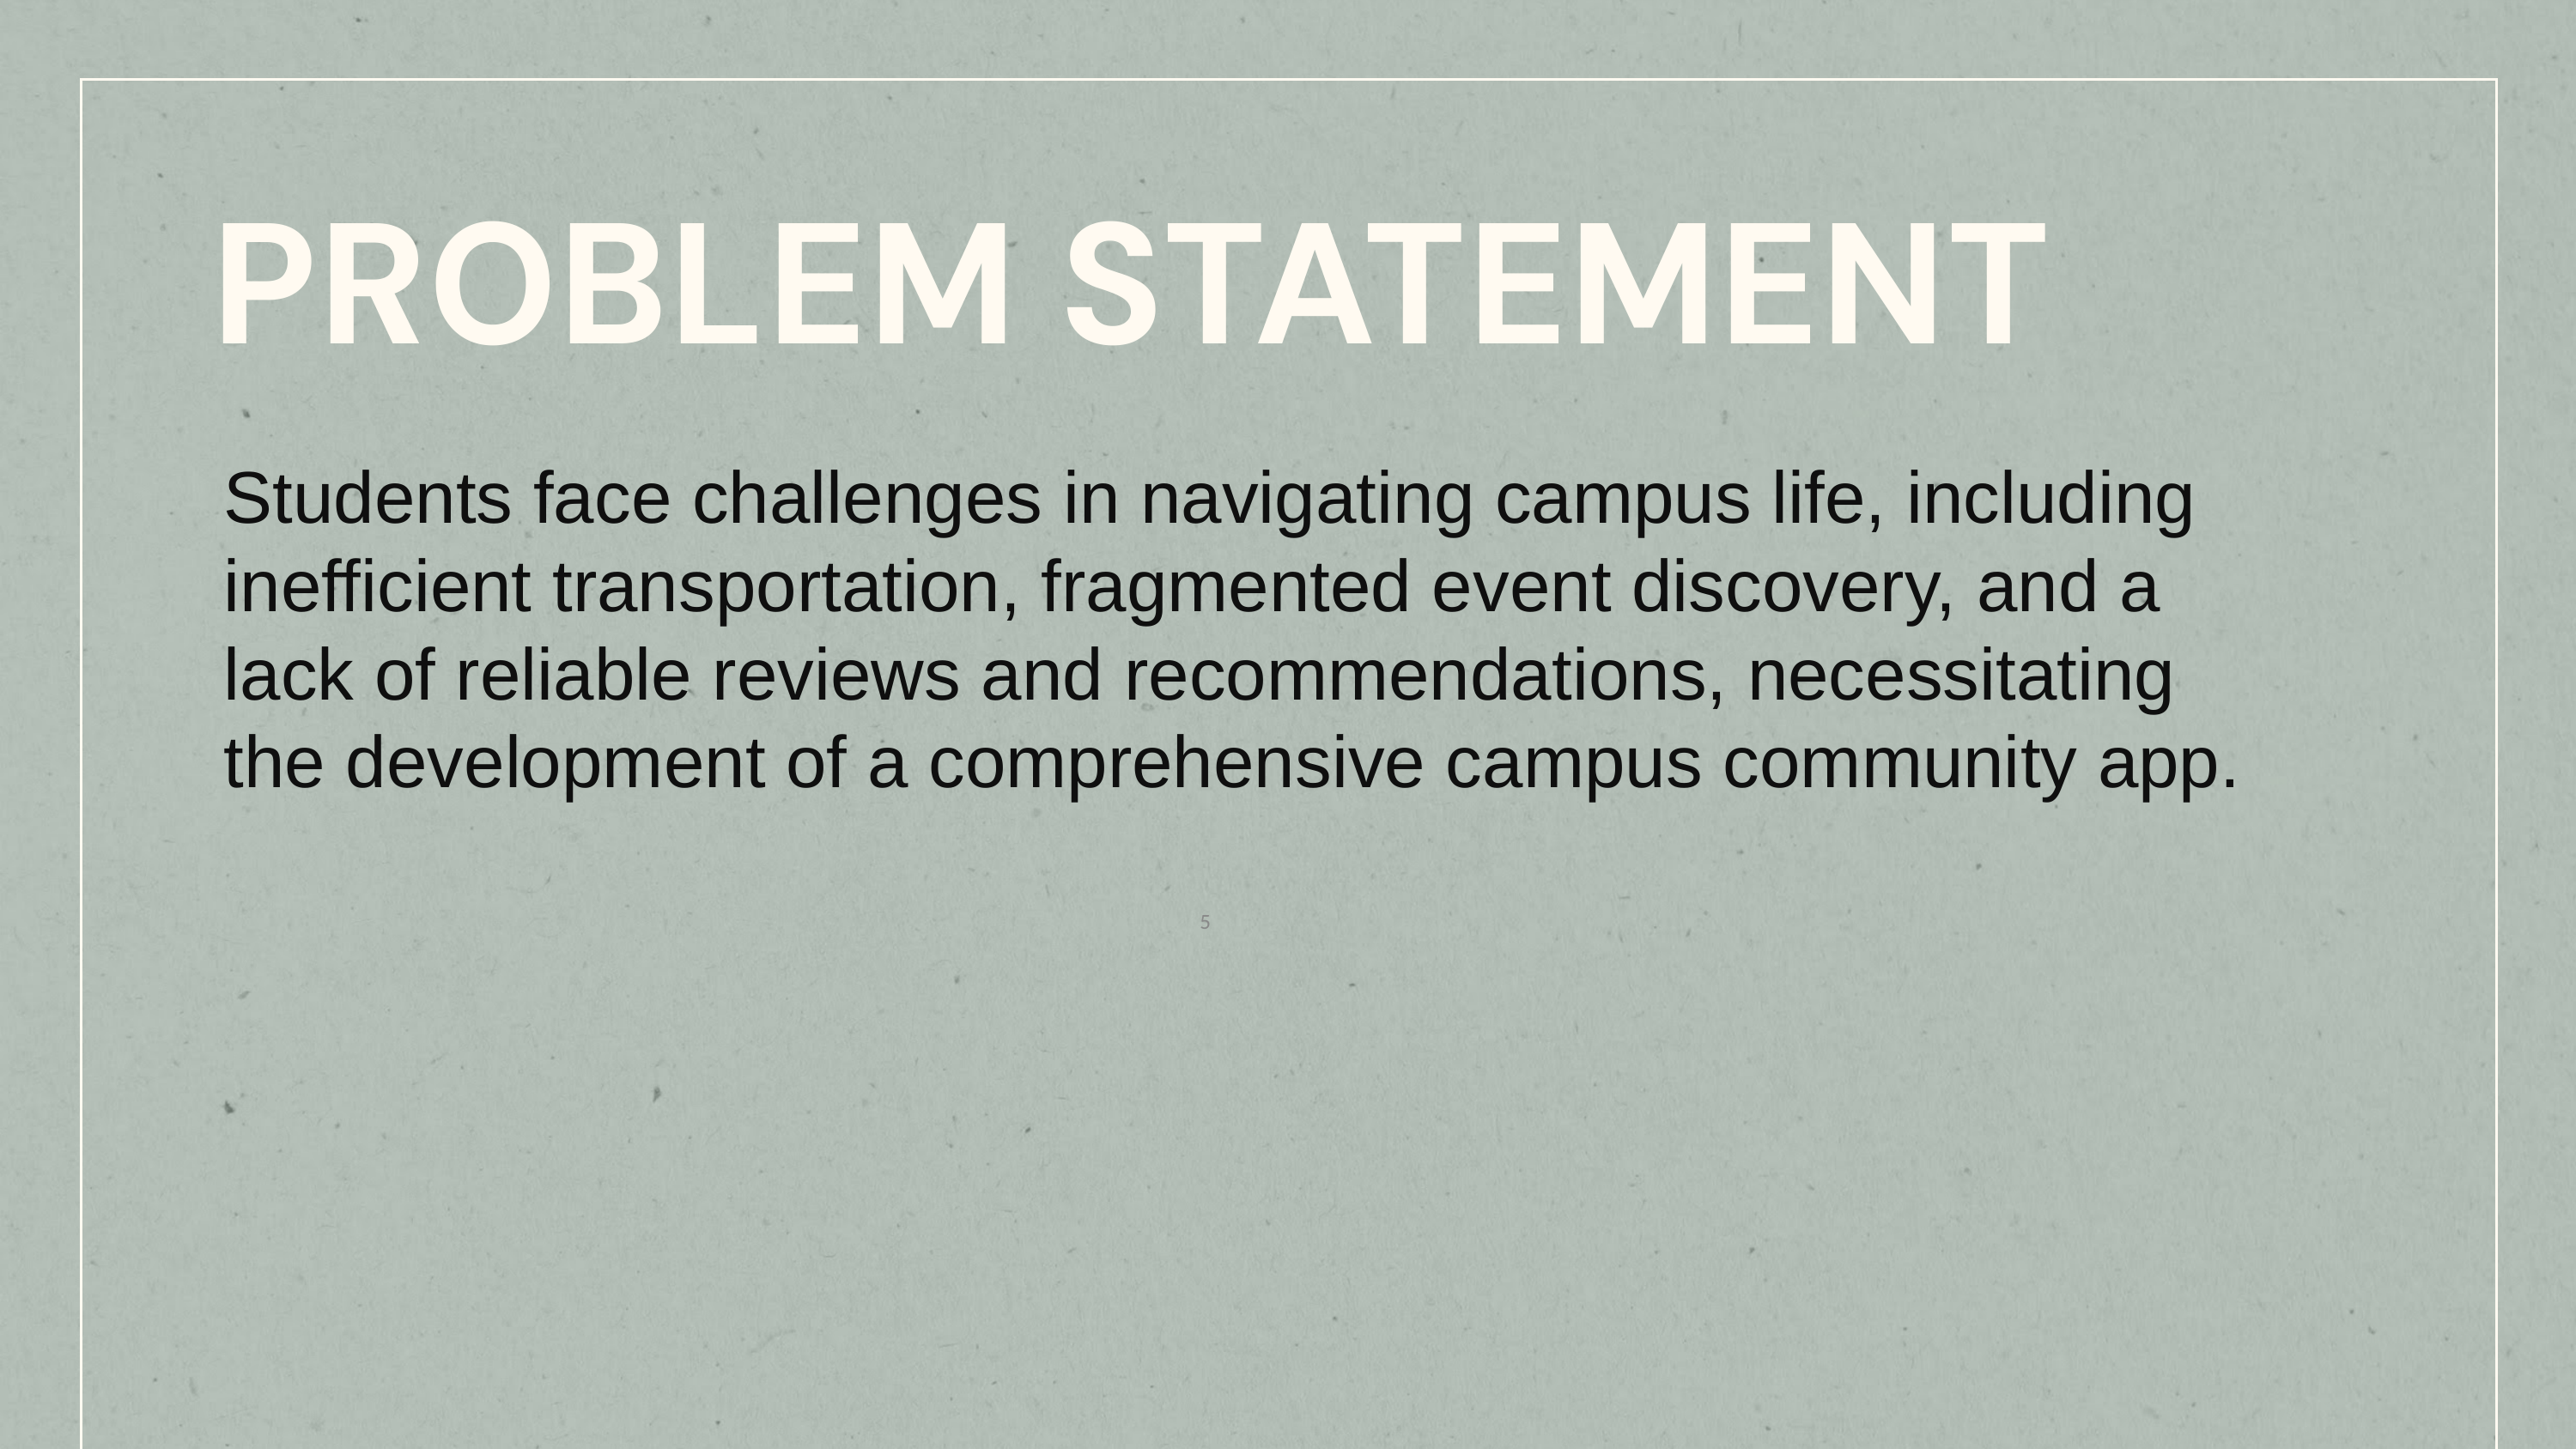

PROBLEM STATEMENT
Students face challenges in navigating campus life, including inefficient transportation, fragmented event discovery, and a lack of reliable reviews and recommendations, necessitating the development of a comprehensive campus community app.

5